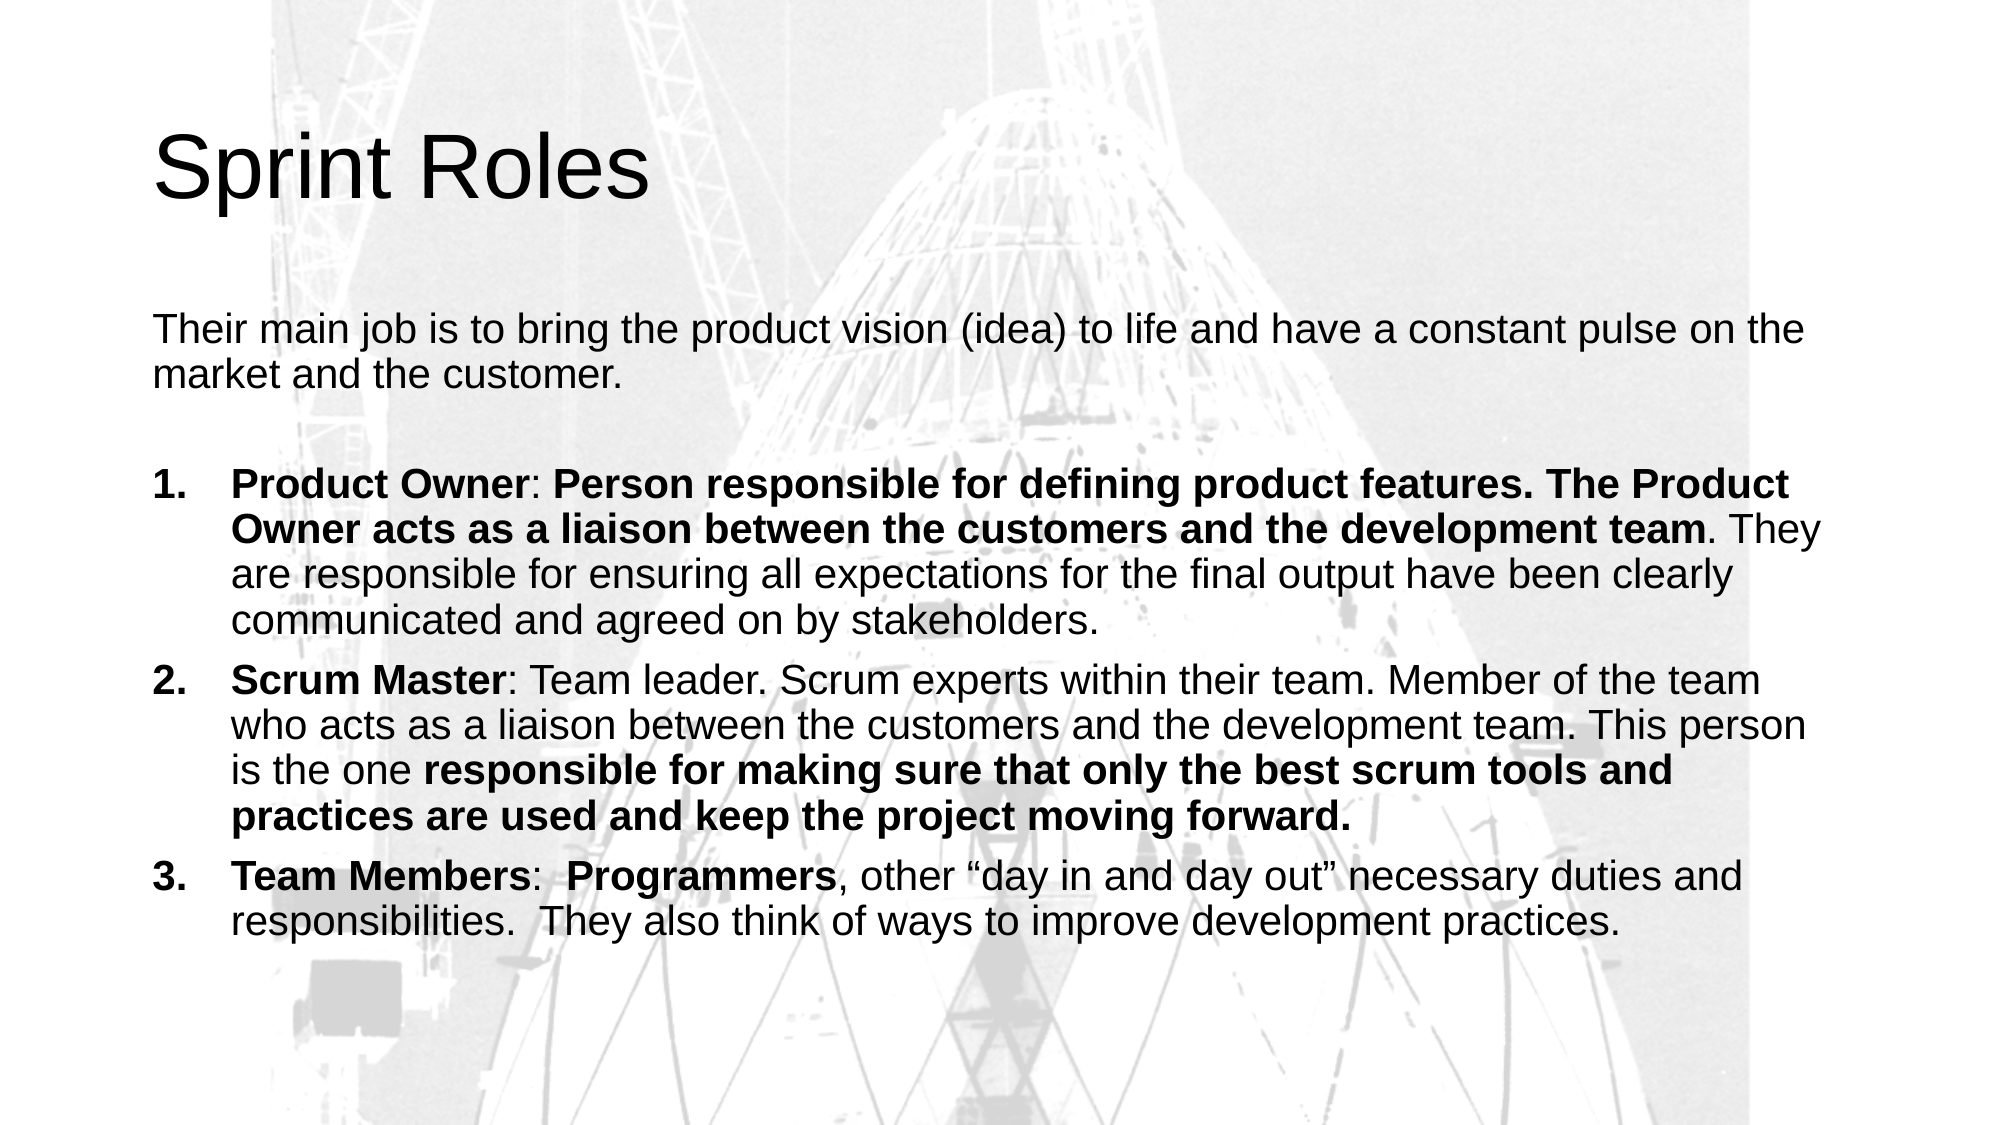

# Sprint Roles
Their main job is to bring the product vision (idea) to life and have a constant pulse on the market and the customer.
Product Owner: Person responsible for defining product features. The Product Owner acts as a liaison between the customers and the development team. They are responsible for ensuring all expectations for the final output have been clearly communicated and agreed on by stakeholders.
Scrum Master: Team leader. Scrum experts within their team. Member of the team who acts as a liaison between the customers and the development team. This person is the one responsible for making sure that only the best scrum tools and practices are used and keep the project moving forward.
Team Members:  Programmers, other “day in and day out” necessary duties and responsibilities.  They also think of ways to improve development practices.